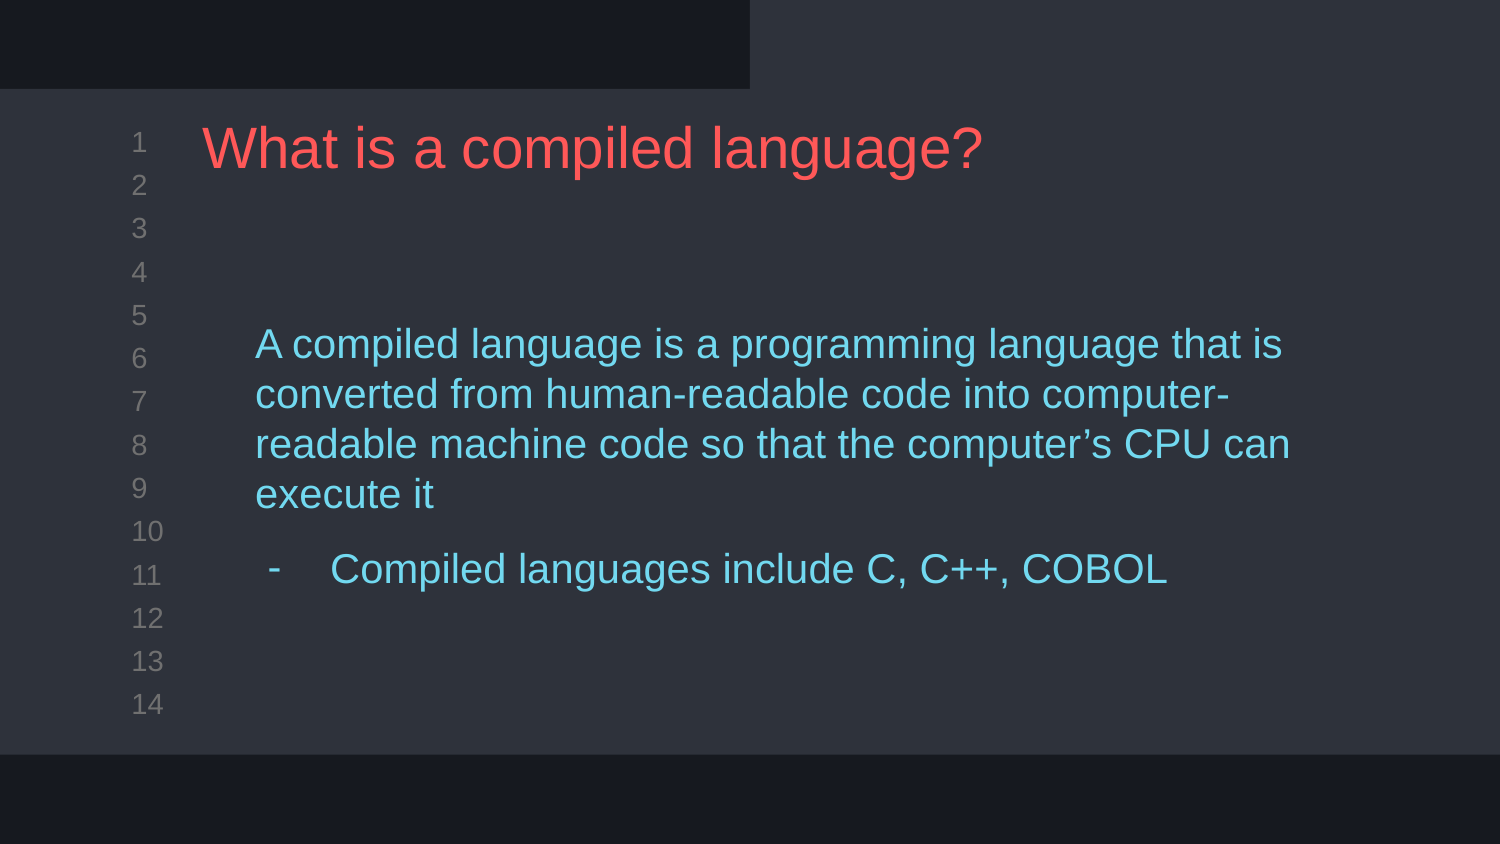

# What is a compiled language?
A compiled language is a programming language that is converted from human-readable code into computer-readable machine code so that the computer’s CPU can execute it
Compiled languages include C, C++, COBOL